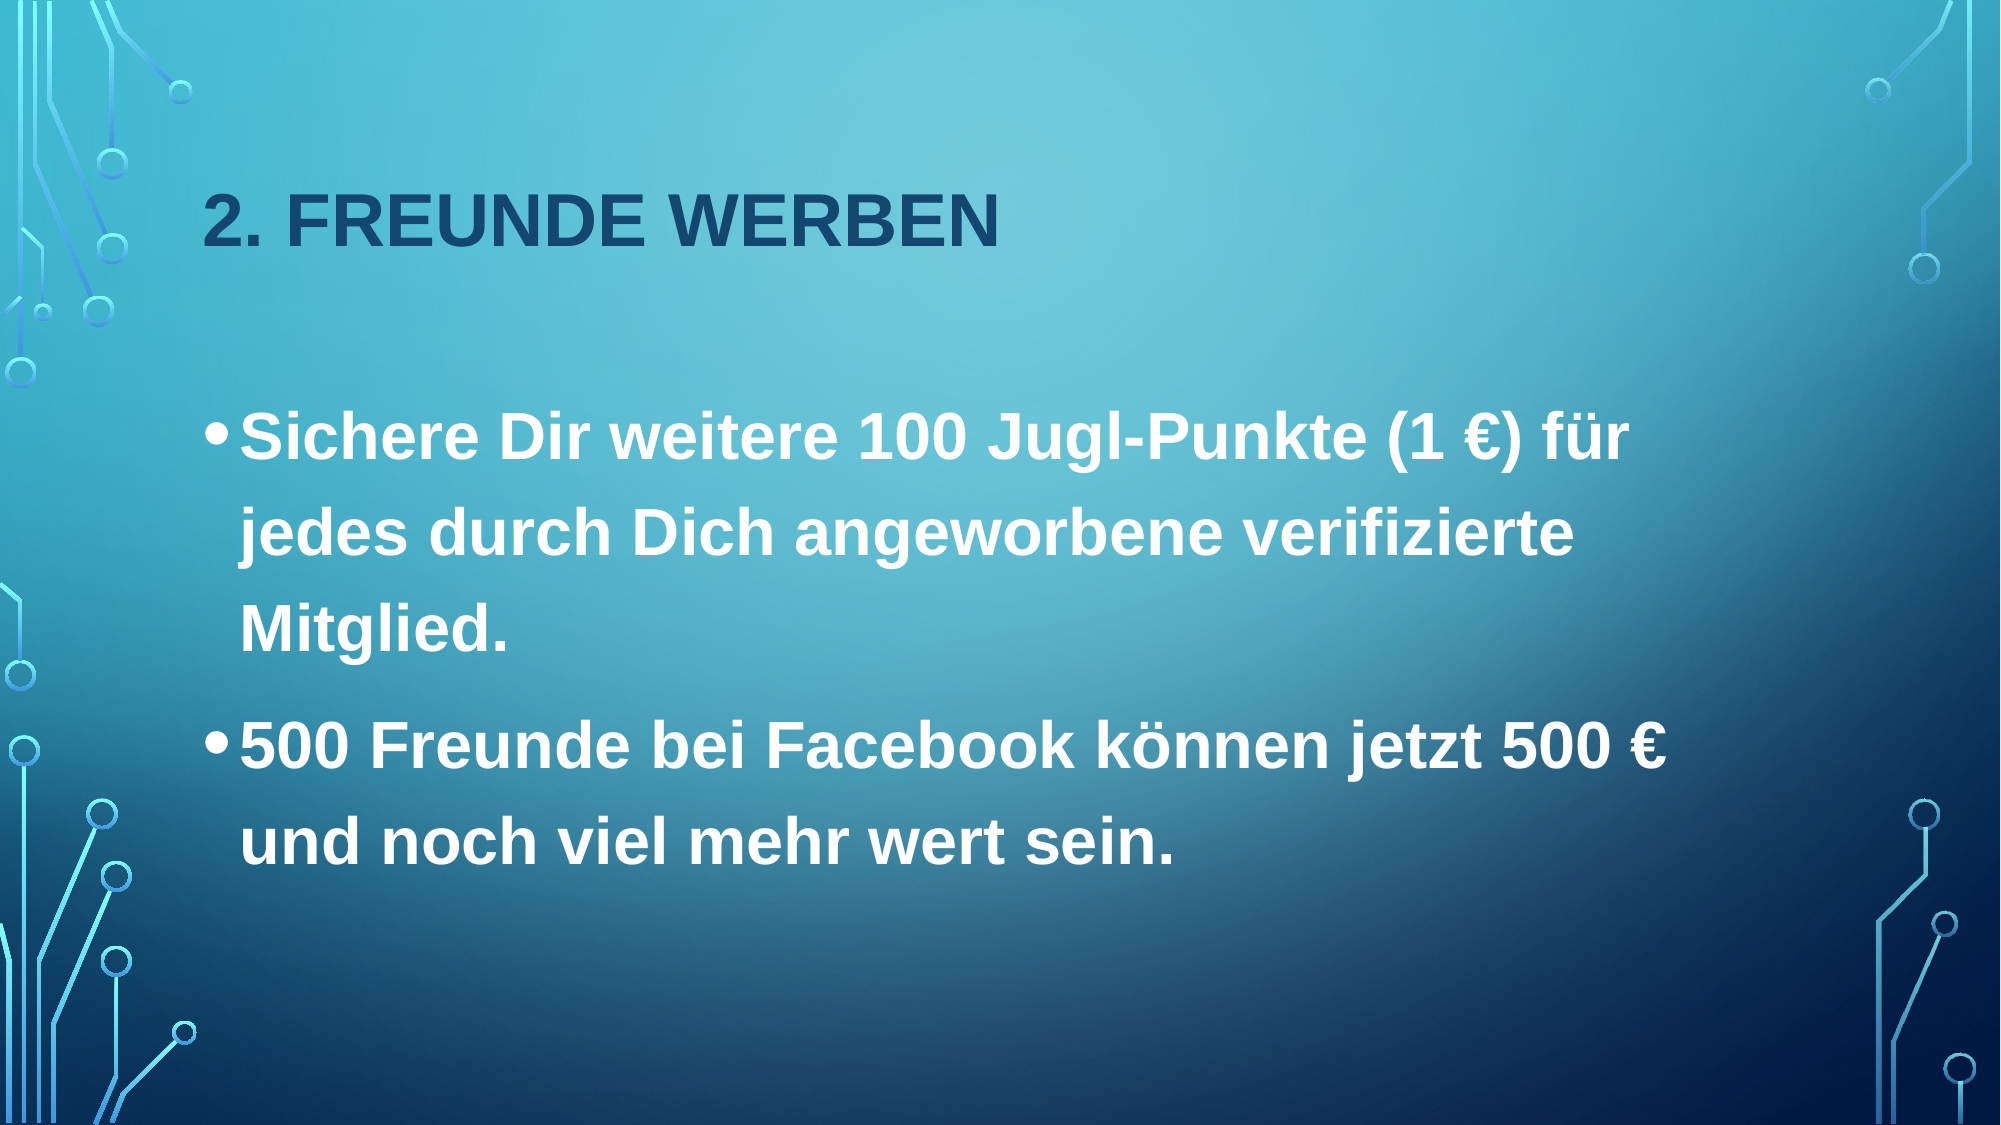

# 2. Freunde werben
Sichere Dir weitere 100 Jugl-Punkte (1 €) für jedes durch Dich angeworbene verifizierte Mitglied.
500 Freunde bei Facebook können jetzt 500 € und noch viel mehr wert sein.